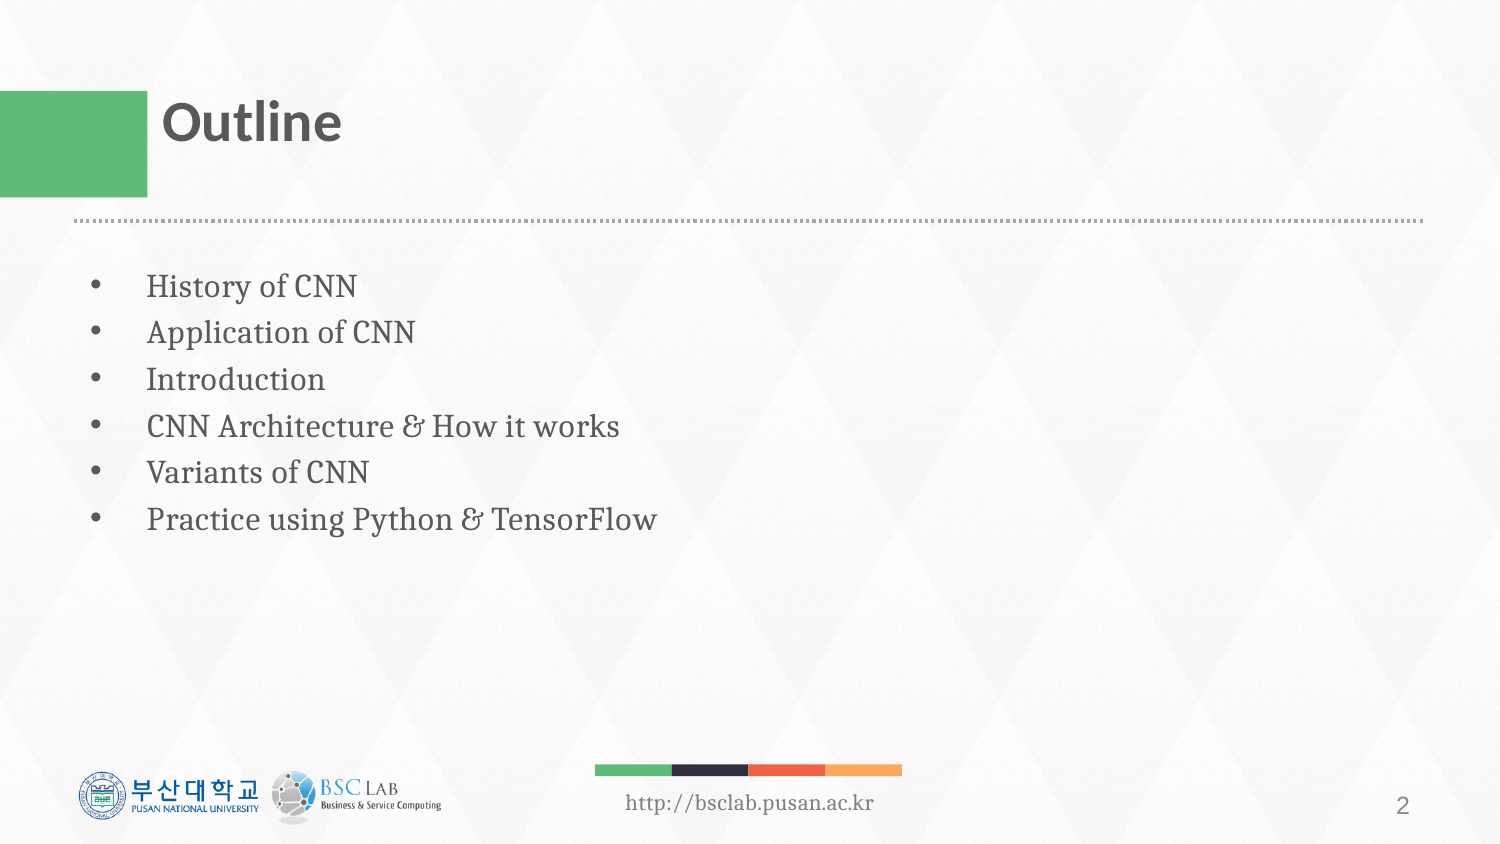

# Outline

History of CNN
Application of CNN
Introduction
CNN Architecture & How it works
Variants of CNN
Practice using Python & TensorFlow
2